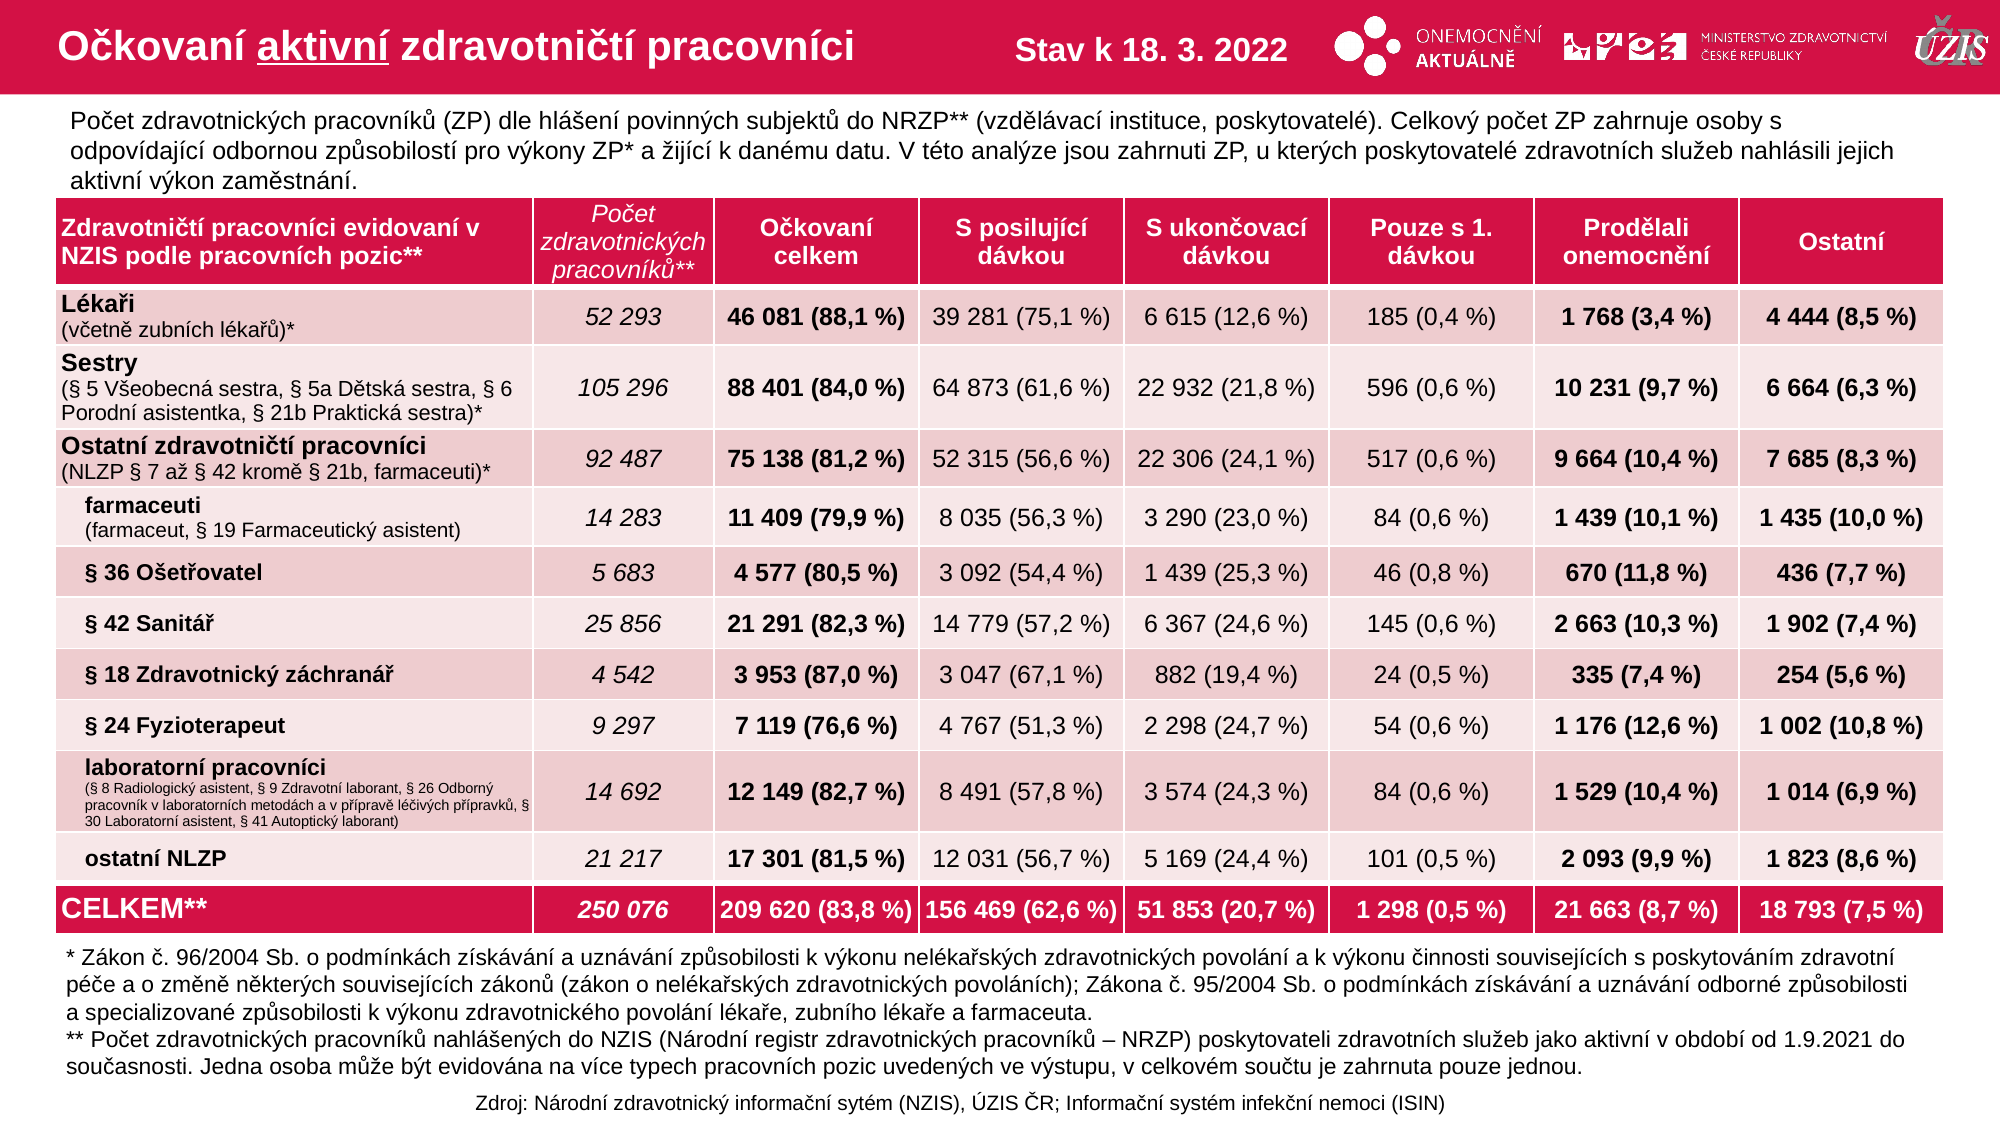

# Očkovaní aktivní zdravotničtí pracovníci
Stav k 18. 3. 2022
Počet zdravotnických pracovníků (ZP) dle hlášení povinných subjektů do NRZP** (vzdělávací instituce, poskytovatelé). Celkový počet ZP zahrnuje osoby s odpovídající odbornou způsobilostí pro výkony ZP* a žijící k danému datu. V této analýze jsou zahrnuti ZP, u kterých poskytovatelé zdravotních služeb nahlásili jejich aktivní výkon zaměstnání.
| Zdravotničtí pracovníci evidovaní v NZIS podle pracovních pozic\*\* | Počet zdravotnických pracovníků\*\* | Očkovaní celkem | S posilující dávkou | S ukončovací dávkou | Pouze s 1. dávkou | Prodělali onemocnění | Ostatní |
| --- | --- | --- | --- | --- | --- | --- | --- |
| Lékaři (včetně zubních lékařů)\* | 52 293 | 46 081 (88,1 %) | 39 281 (75,1 %) | 6 615 (12,6 %) | 185 (0,4 %) | 1 768 (3,4 %) | 4 444 (8,5 %) |
| Sestry (§ 5 Všeobecná sestra, § 5a Dětská sestra, § 6 Porodní asistentka, § 21b Praktická sestra)\* | 105 296 | 88 401 (84,0 %) | 64 873 (61,6 %) | 22 932 (21,8 %) | 596 (0,6 %) | 10 231 (9,7 %) | 6 664 (6,3 %) |
| Ostatní zdravotničtí pracovníci (NLZP § 7 až § 42 kromě § 21b, farmaceuti)\* | 92 487 | 75 138 (81,2 %) | 52 315 (56,6 %) | 22 306 (24,1 %) | 517 (0,6 %) | 9 664 (10,4 %) | 7 685 (8,3 %) |
| farmaceuti (farmaceut, § 19 Farmaceutický asistent) | 14 283 | 11 409 (79,9 %) | 8 035 (56,3 %) | 3 290 (23,0 %) | 84 (0,6 %) | 1 439 (10,1 %) | 1 435 (10,0 %) |
| § 36 Ošetřovatel | 5 683 | 4 577 (80,5 %) | 3 092 (54,4 %) | 1 439 (25,3 %) | 46 (0,8 %) | 670 (11,8 %) | 436 (7,7 %) |
| § 42 Sanitář | 25 856 | 21 291 (82,3 %) | 14 779 (57,2 %) | 6 367 (24,6 %) | 145 (0,6 %) | 2 663 (10,3 %) | 1 902 (7,4 %) |
| § 18 Zdravotnický záchranář | 4 542 | 3 953 (87,0 %) | 3 047 (67,1 %) | 882 (19,4 %) | 24 (0,5 %) | 335 (7,4 %) | 254 (5,6 %) |
| § 24 Fyzioterapeut | 9 297 | 7 119 (76,6 %) | 4 767 (51,3 %) | 2 298 (24,7 %) | 54 (0,6 %) | 1 176 (12,6 %) | 1 002 (10,8 %) |
| laboratorní pracovníci (§ 8 Radiologický asistent, § 9 Zdravotní laborant, § 26 Odborný pracovník v laboratorních metodách a v přípravě léčivých přípravků, § 30 Laboratorní asistent, § 41 Autoptický laborant) | 14 692 | 12 149 (82,7 %) | 8 491 (57,8 %) | 3 574 (24,3 %) | 84 (0,6 %) | 1 529 (10,4 %) | 1 014 (6,9 %) |
| ostatní NLZP | 21 217 | 17 301 (81,5 %) | 12 031 (56,7 %) | 5 169 (24,4 %) | 101 (0,5 %) | 2 093 (9,9 %) | 1 823 (8,6 %) |
| CELKEM\*\* | 250 076 | 209 620 (83,8 %) | 156 469 (62,6 %) | 51 853 (20,7 %) | 1 298 (0,5 %) | 21 663 (8,7 %) | 18 793 (7,5 %) |
* Zákon č. 96/2004 Sb. o podmínkách získávání a uznávání způsobilosti k výkonu nelékařských zdravotnických povolání a k výkonu činnosti souvisejících s poskytováním zdravotní péče a o změně některých souvisejících zákonů (zákon o nelékařských zdravotnických povoláních); Zákona č. 95/2004 Sb. o podmínkách získávání a uznávání odborné způsobilosti a specializované způsobilosti k výkonu zdravotnického povolání lékaře, zubního lékaře a farmaceuta.
** Počet zdravotnických pracovníků nahlášených do NZIS (Národní registr zdravotnických pracovníků – NRZP) poskytovateli zdravotních služeb jako aktivní v období od 1.9.2021 do současnosti. Jedna osoba může být evidována na více typech pracovních pozic uvedených ve výstupu, v celkovém součtu je zahrnuta pouze jednou.
Zdroj: Národní zdravotnický informační sytém (NZIS), ÚZIS ČR; Informační systém infekční nemoci (ISIN)